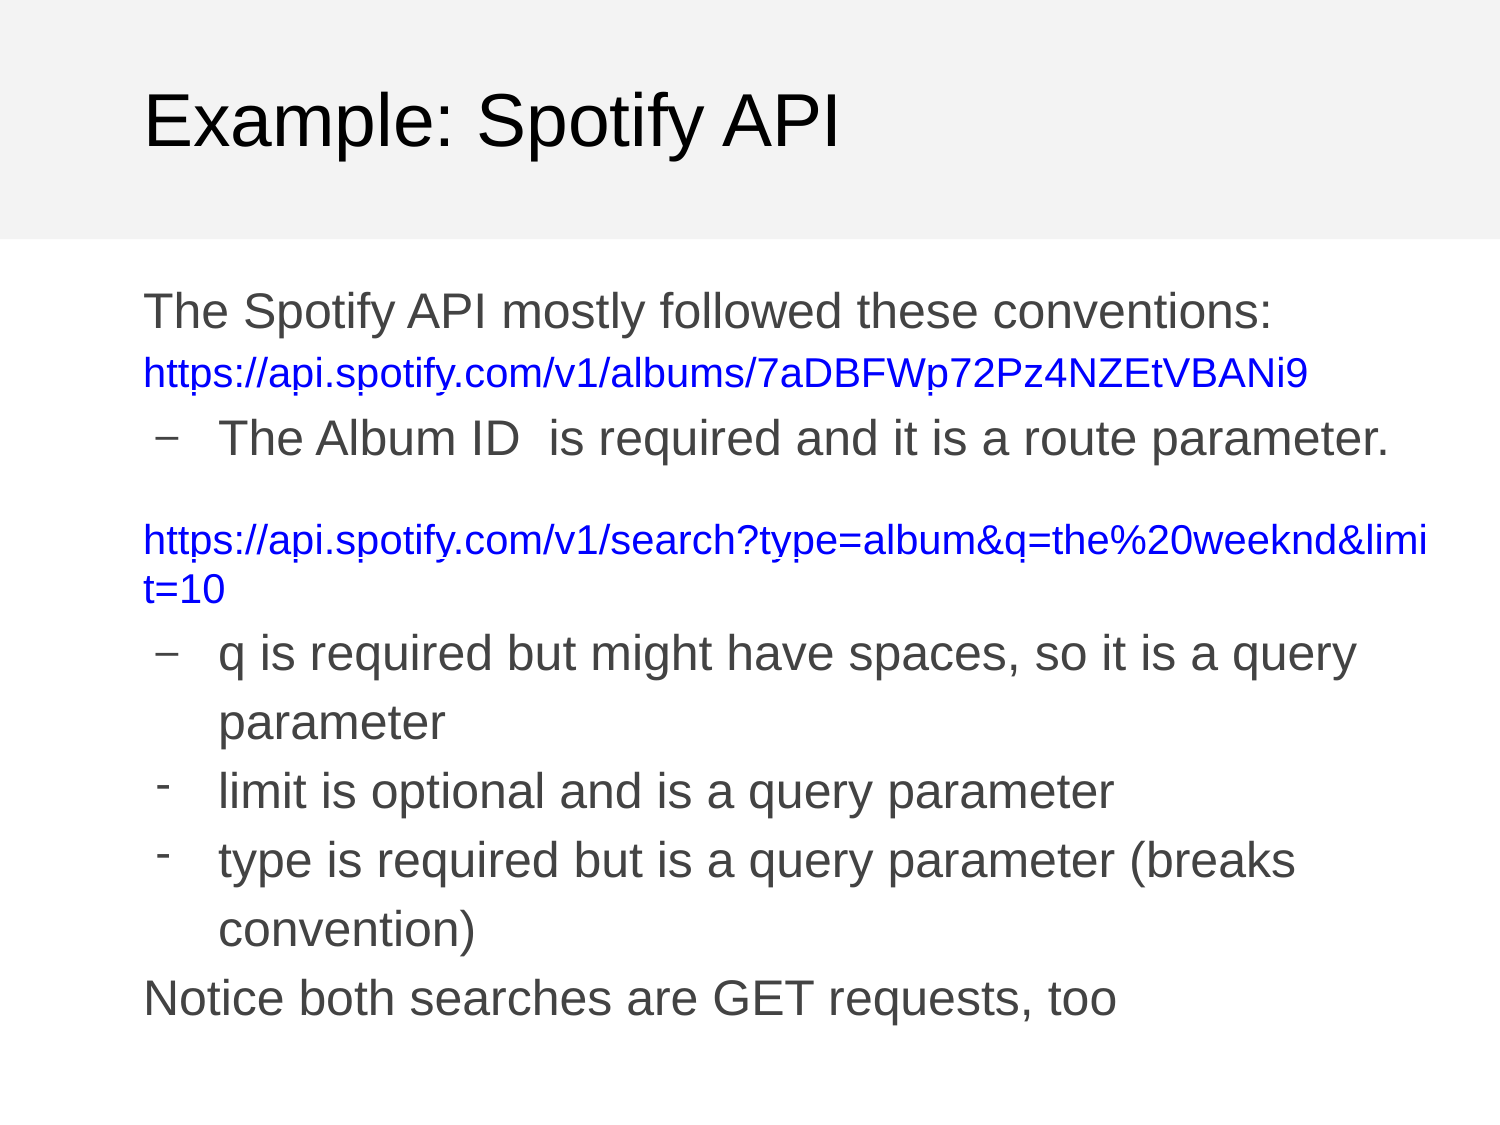

Example: Spotify API
The Spotify API mostly followed these conventions:
https://api.spotify.com/v1/albums/7aDBFWp72Pz4NZEtVBANi9
The Album ID  is required and it is a route parameter.

https://api.spotify.com/v1/search?type=album&q=the%20weeknd&limit=10
q is required but might have spaces, so it is a query parameter
limit is optional and is a query parameter
type is required but is a query parameter (breaks convention)
Notice both searches are GET requests, too